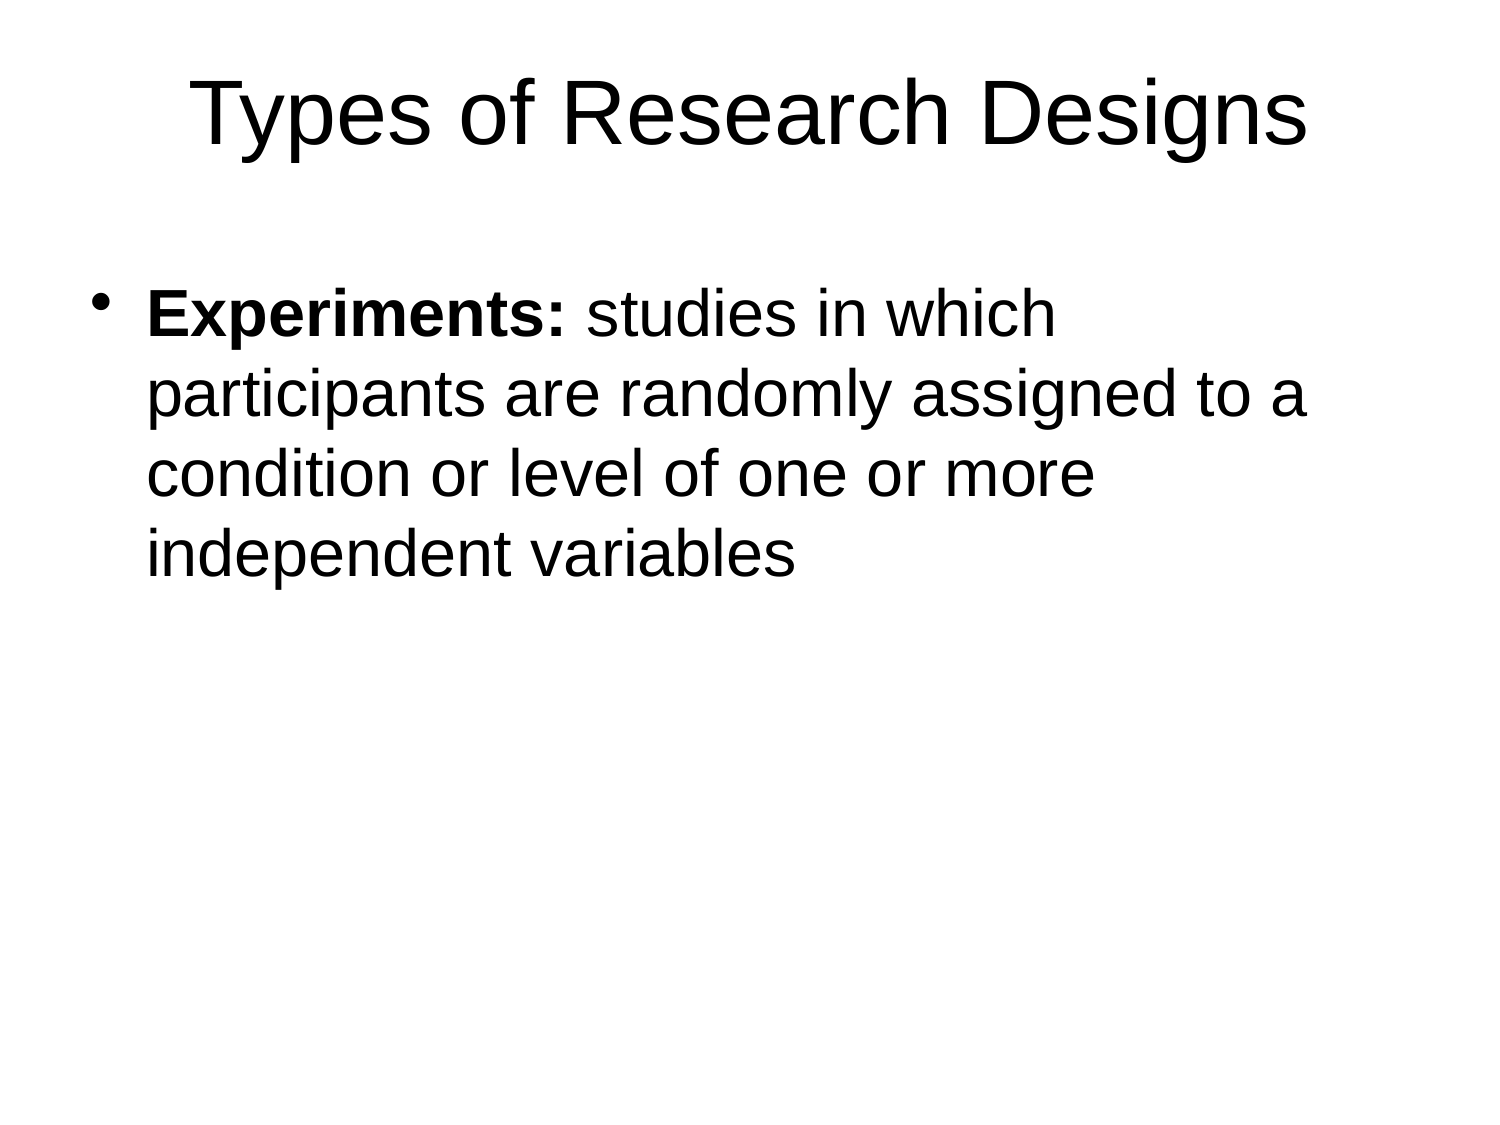

# Types of Research Designs
Experiments: studies in which participants are randomly assigned to a condition or level of one or more independent variables